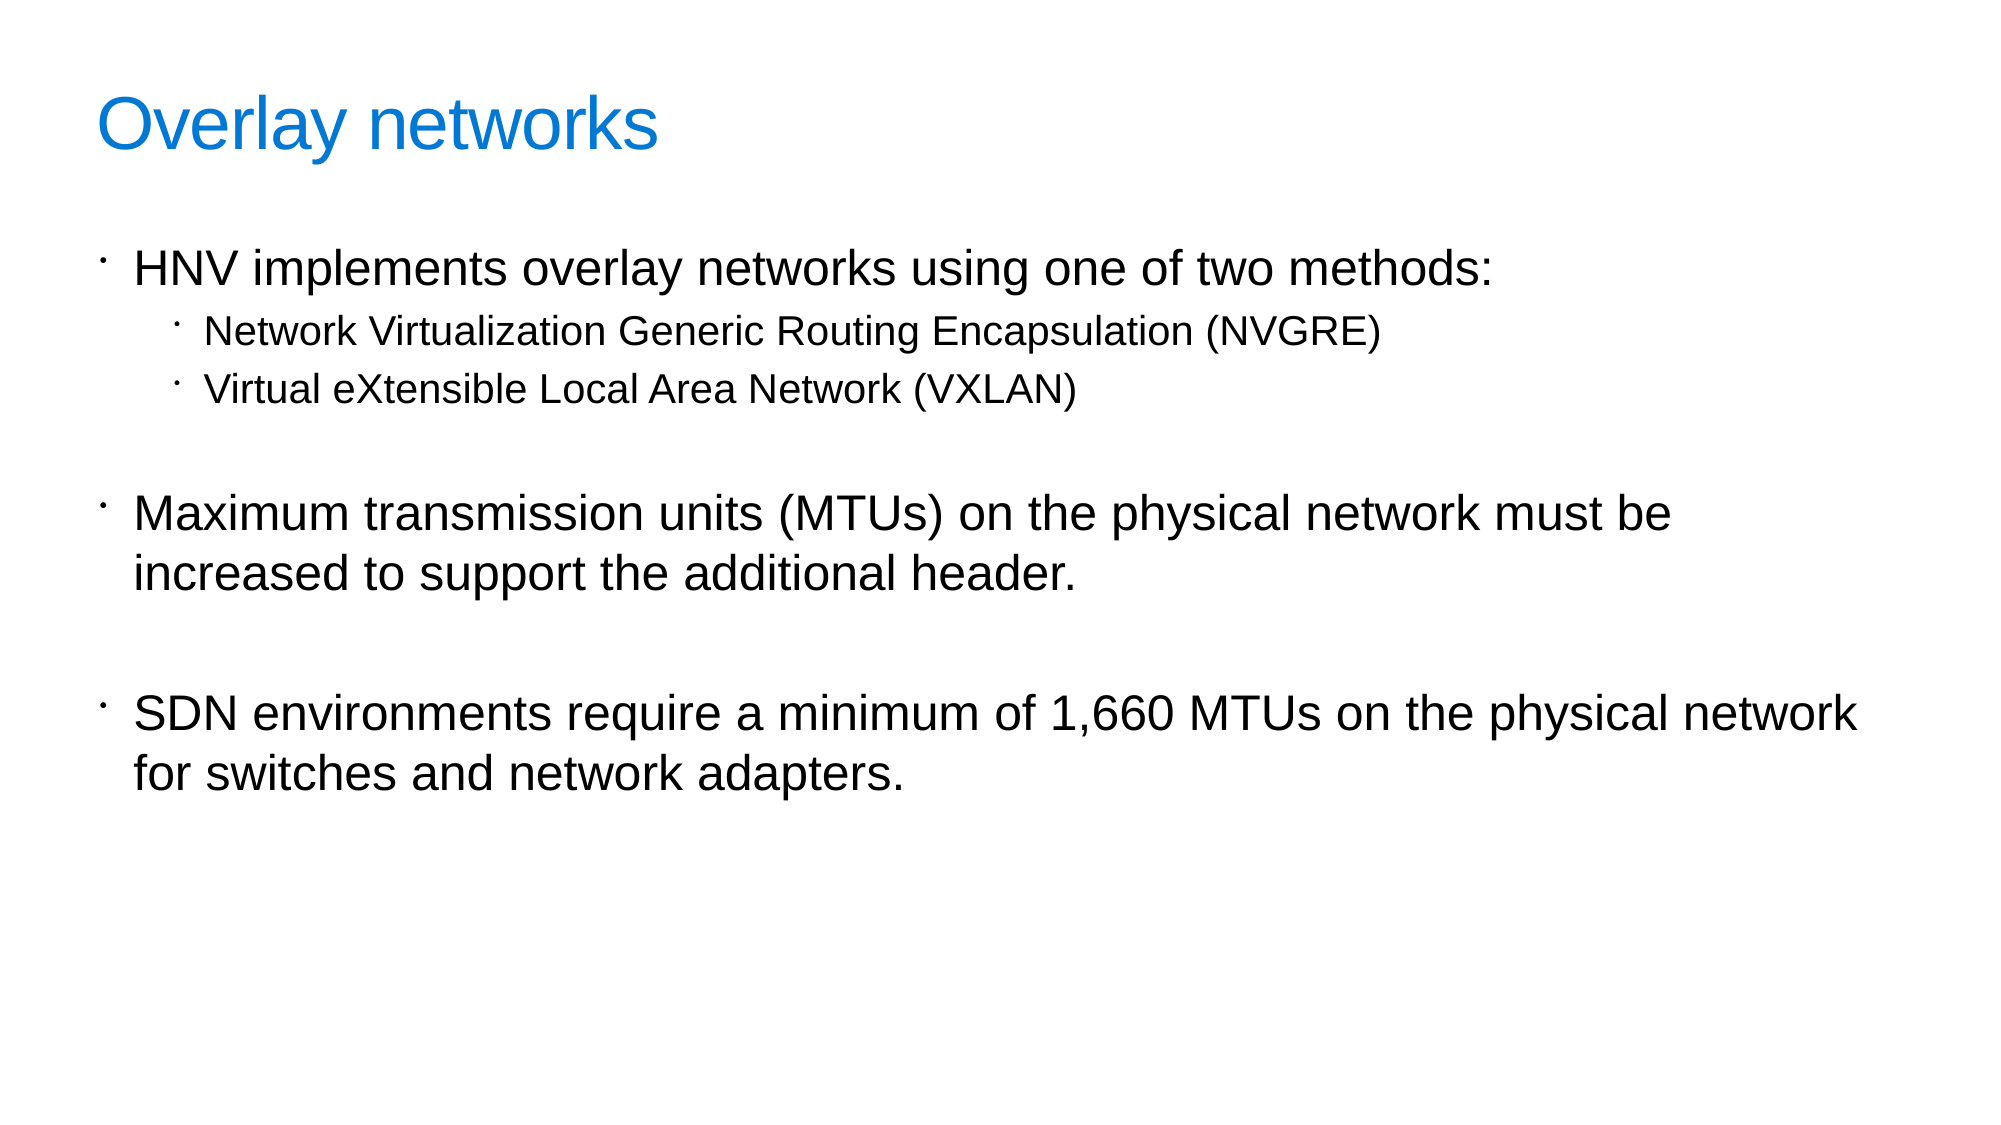

# Overlay networks
HNV implements overlay networks using one of two methods:
Network Virtualization Generic Routing Encapsulation (NVGRE)
Virtual eXtensible Local Area Network (VXLAN)

Maximum transmission units (MTUs) on the physical network must be increased to support the additional header.

SDN environments require a minimum of 1,660 MTUs on the physical network for switches and network adapters.